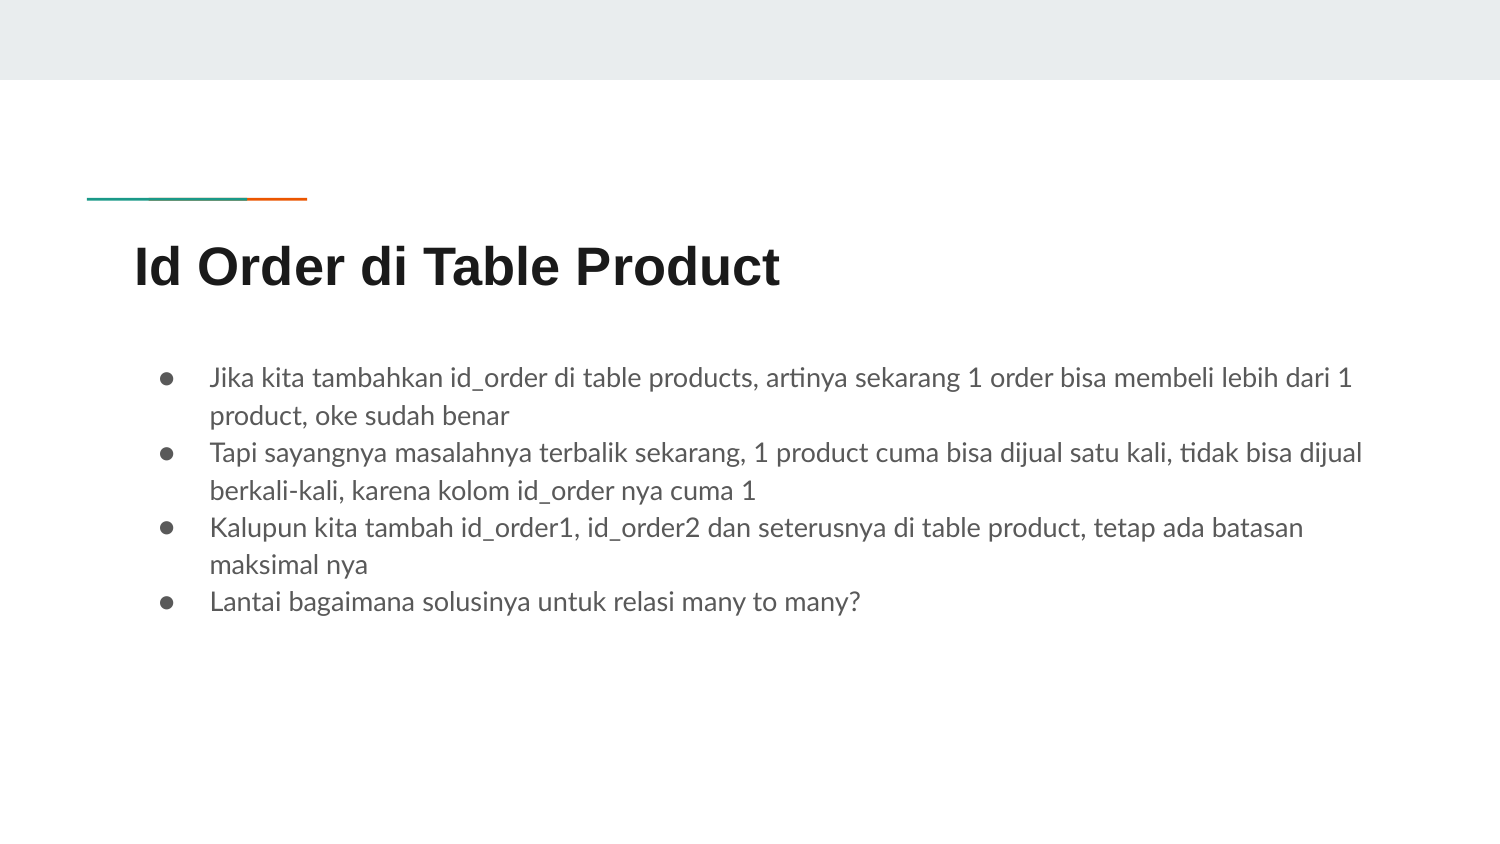

# Id Order di Table Product
Jika kita tambahkan id_order di table products, artinya sekarang 1 order bisa membeli lebih dari 1 product, oke sudah benar
Tapi sayangnya masalahnya terbalik sekarang, 1 product cuma bisa dijual satu kali, tidak bisa dijual berkali-kali, karena kolom id_order nya cuma 1
Kalupun kita tambah id_order1, id_order2 dan seterusnya di table product, tetap ada batasan maksimal nya
Lantai bagaimana solusinya untuk relasi many to many?